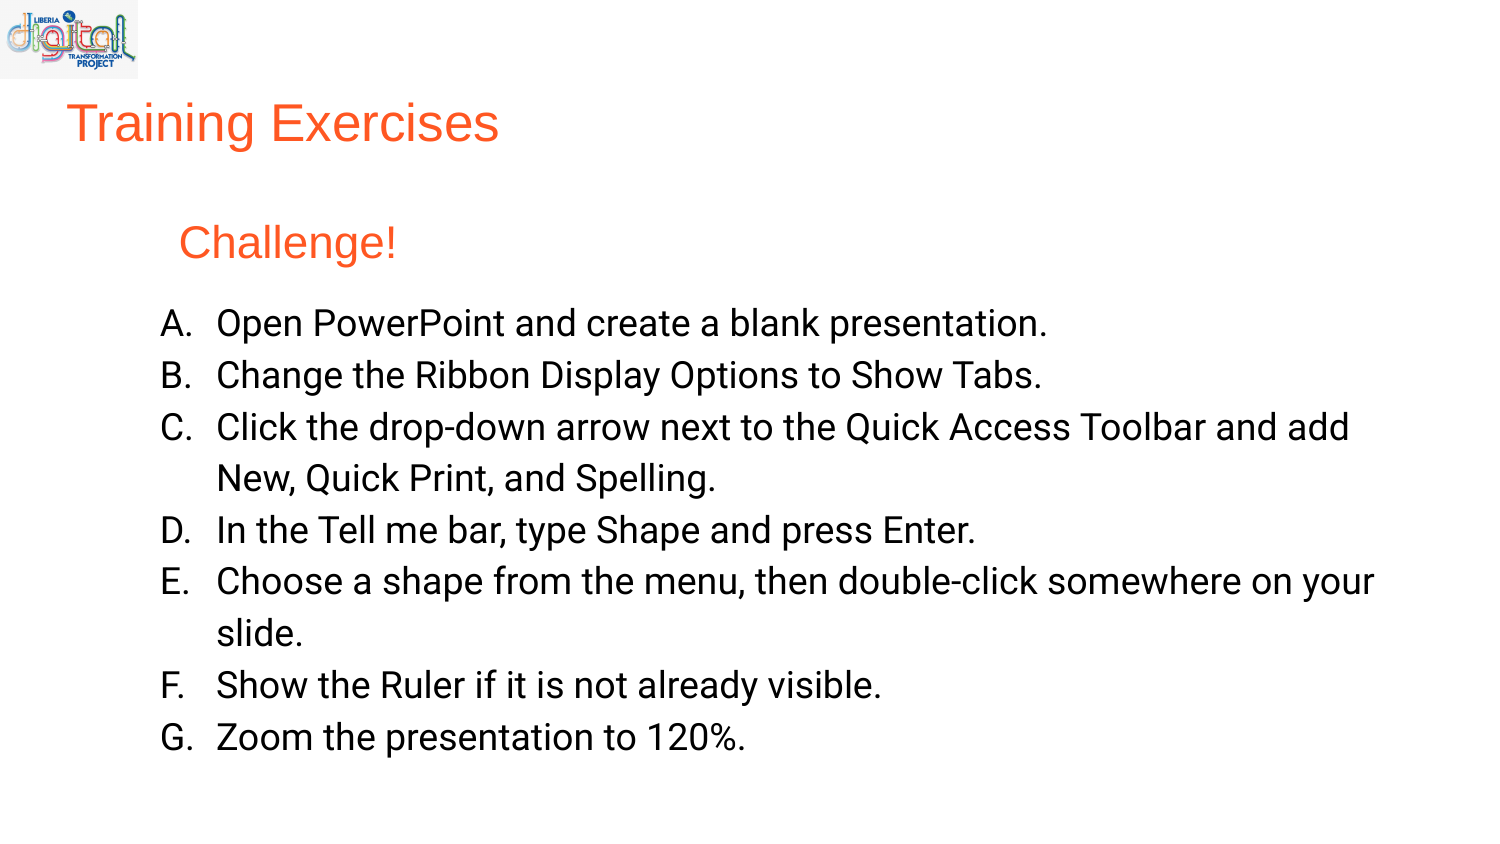

# Training Exercises

Challenge!
Open PowerPoint and create a blank presentation.
Change the Ribbon Display Options to Show Tabs.
Click the drop-down arrow next to the Quick Access Toolbar and add New, Quick Print, and Spelling.
In the Tell me bar, type Shape and press Enter.
Choose a shape from the menu, then double-click somewhere on your slide.
Show the Ruler if it is not already visible.
Zoom the presentation to 120%.